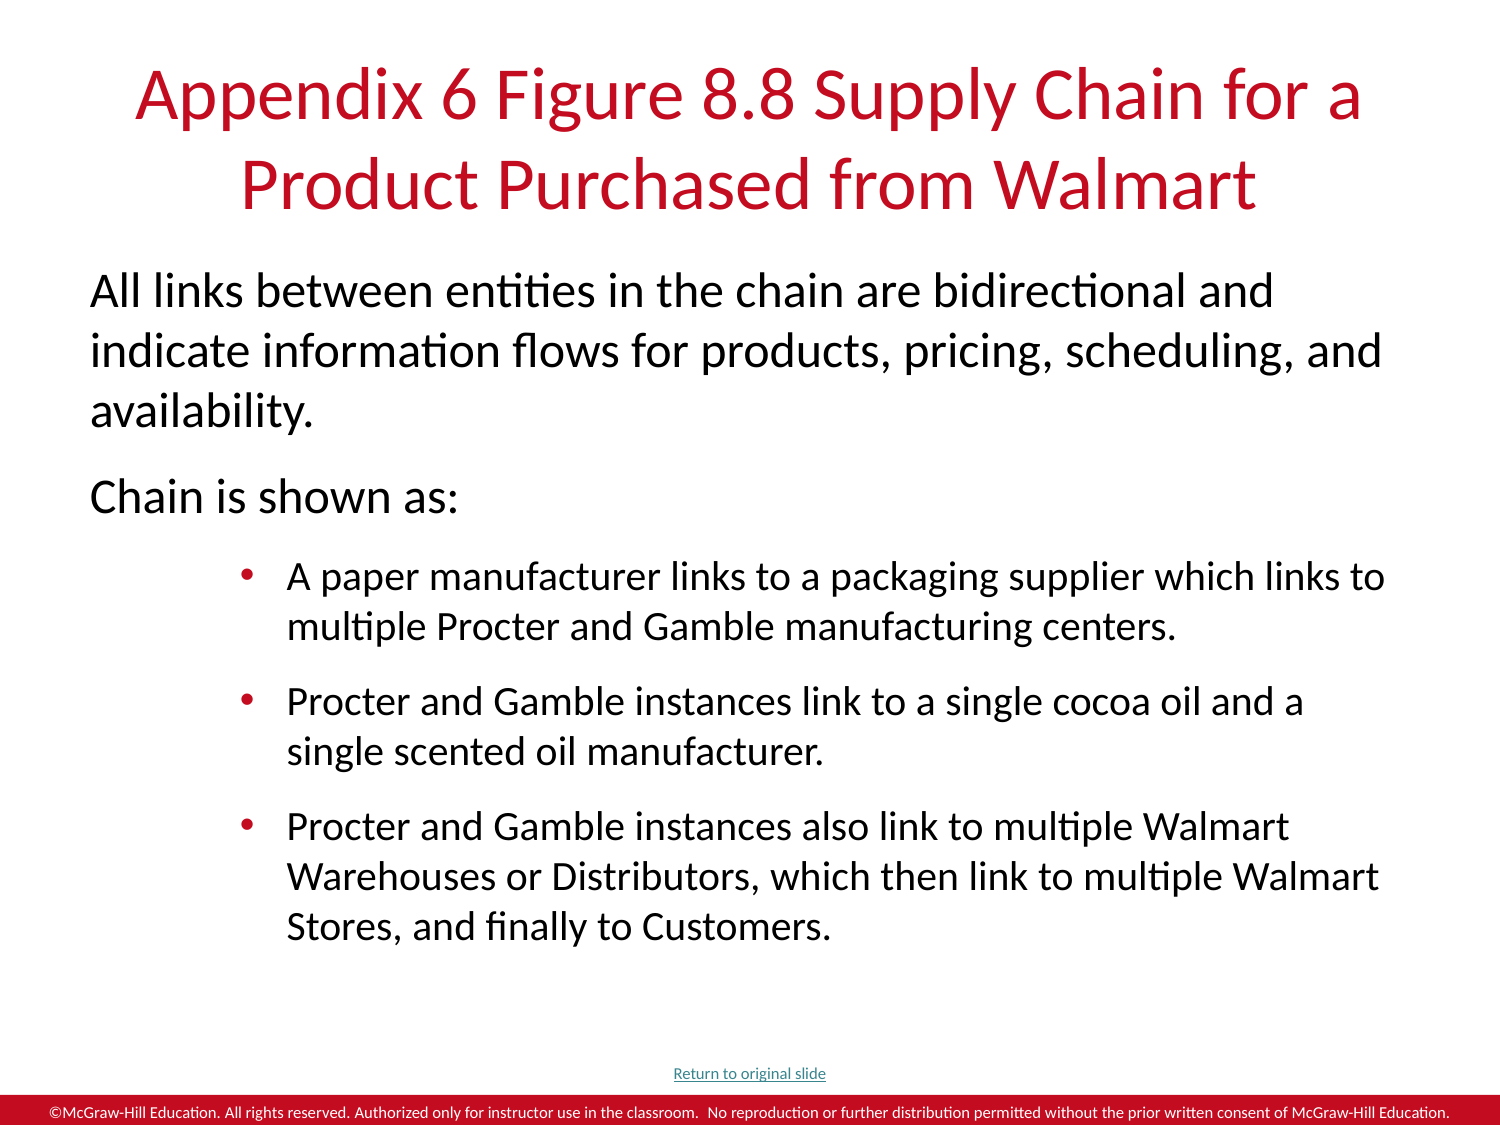

# Appendix 6 Figure 8.8 Supply Chain for a Product Purchased from Walmart
All links between entities in the chain are bidirectional and indicate information flows for products, pricing, scheduling, and availability.
Chain is shown as:
A paper manufacturer links to a packaging supplier which links to multiple Procter and Gamble manufacturing centers.
Procter and Gamble instances link to a single cocoa oil and a single scented oil manufacturer.
Procter and Gamble instances also link to multiple Walmart Warehouses or Distributors, which then link to multiple Walmart Stores, and finally to Customers.
Return to original slide